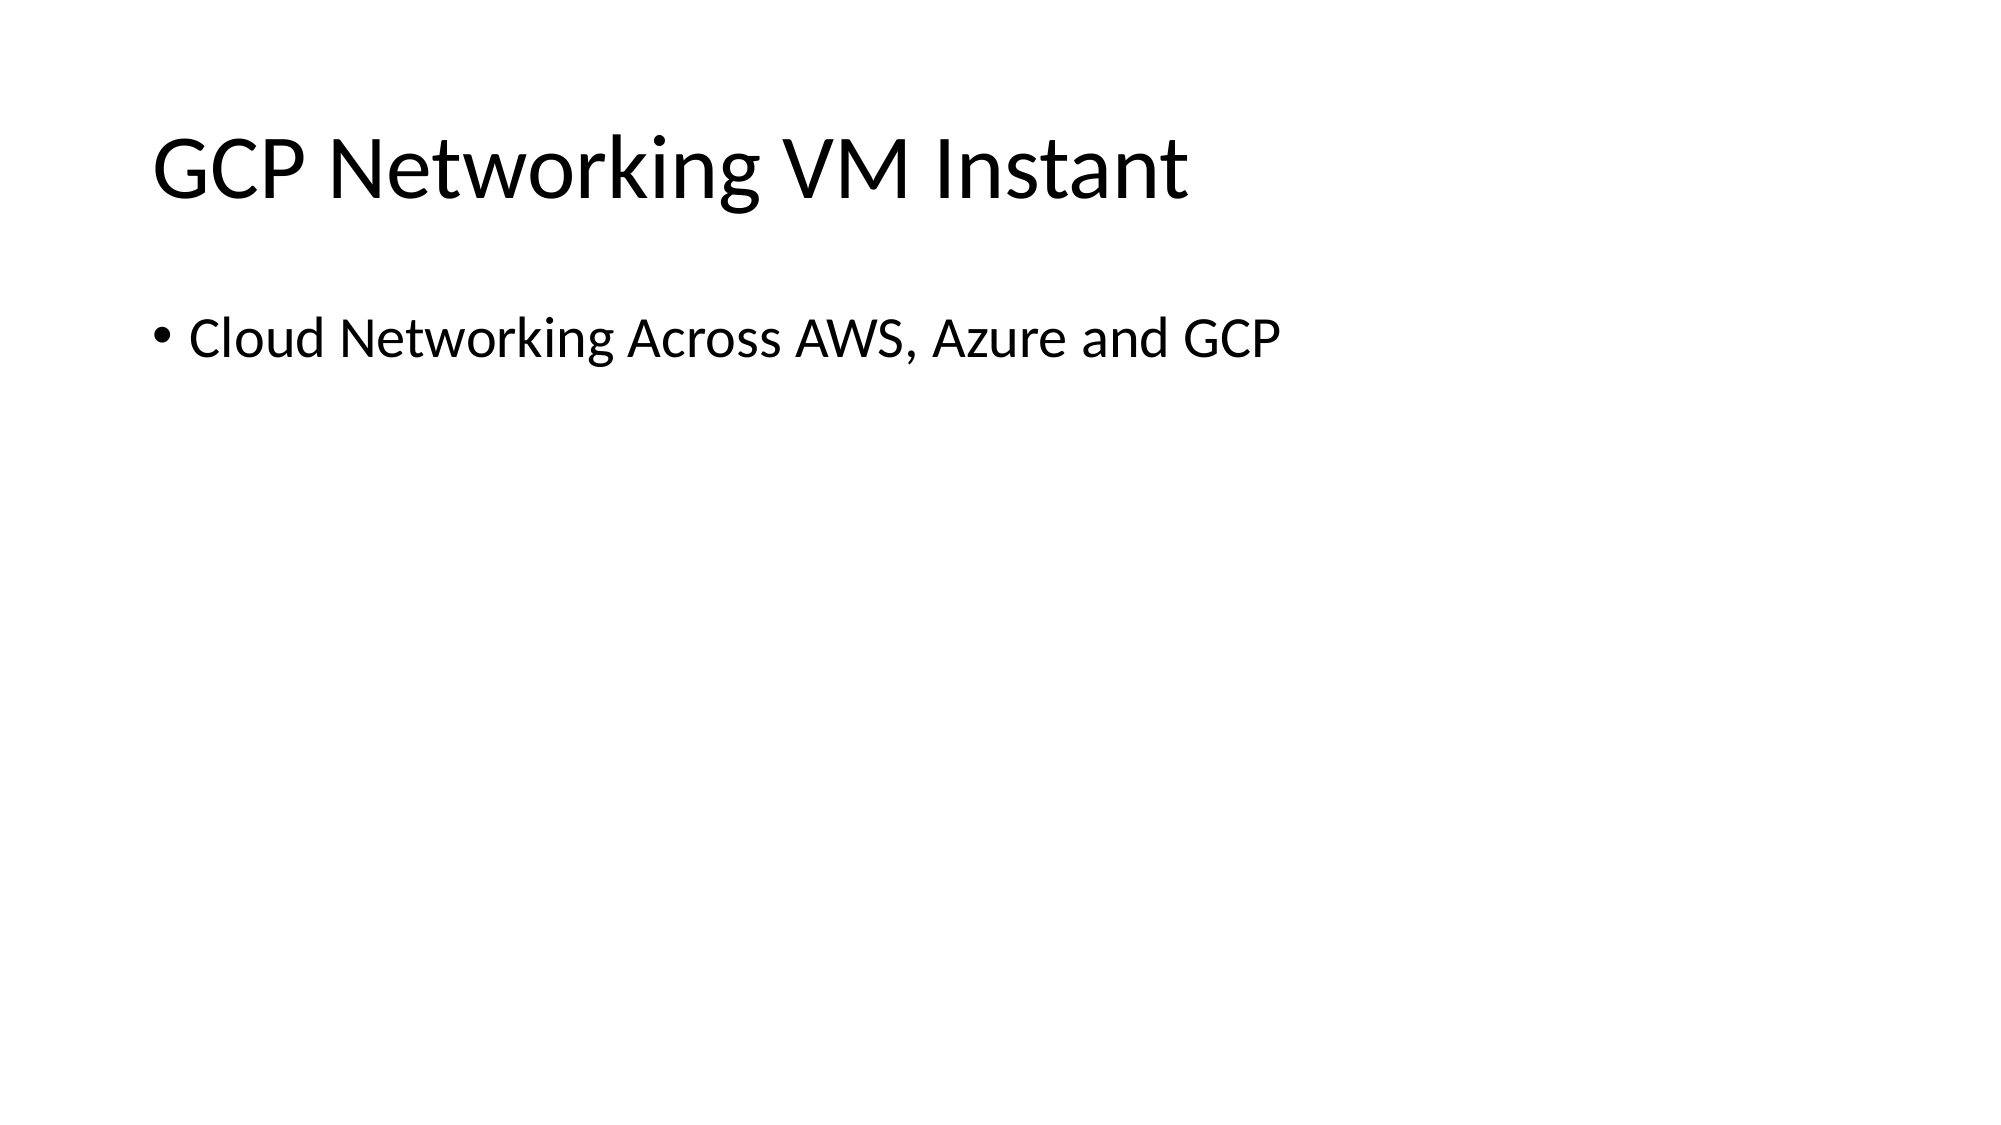

# GCP Networking VM Instant
Cloud Networking Across AWS, Azure and GCP